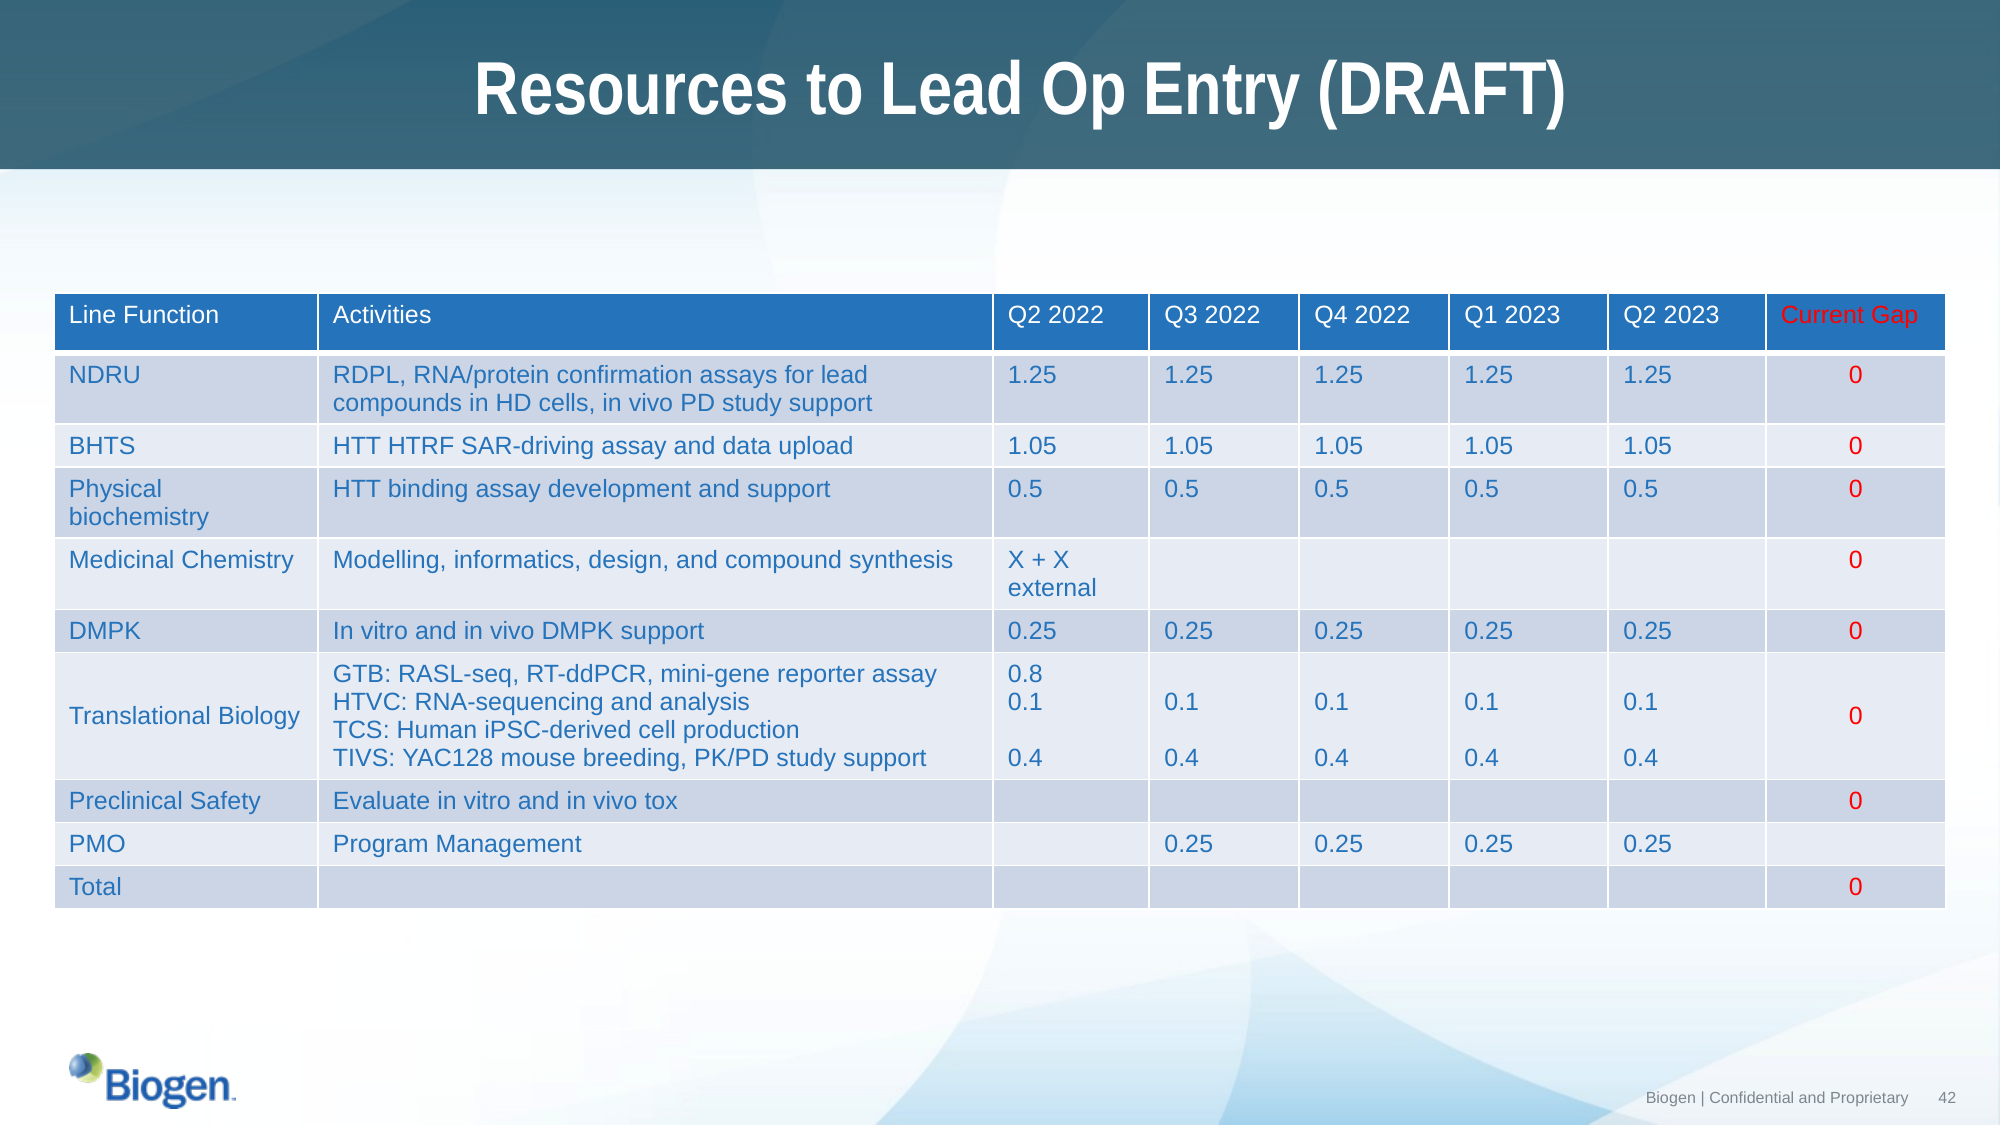

Resources to Lead Op Entry (DRAFT)
| Line Function | Activities | Q2 2022 | Q3 2022 | Q4 2022 | Q1 2023 | Q2 2023 | Current Gap |
| --- | --- | --- | --- | --- | --- | --- | --- |
| NDRU | RDPL, RNA/protein confirmation assays for lead compounds in HD cells, in vivo PD study support | 1.25 | 1.25 | 1.25 | 1.25 | 1.25 | 0 |
| BHTS | HTT HTRF SAR-driving assay and data upload | 1.05 | 1.05 | 1.05 | 1.05 | 1.05 | 0 |
| Physical biochemistry | HTT binding assay development and support | 0.5 | 0.5 | 0.5 | 0.5 | 0.5 | 0 |
| Medicinal Chemistry | Modelling, informatics, design, and compound synthesis | X + X external |  |  |  |  | 0 |
| DMPK | In vitro and in vivo DMPK support | 0.25 | 0.25 | 0.25 | 0.25 | 0.25 | 0 |
| Translational Biology | GTB: RASL-seq, RT-ddPCR, mini-gene reporter assay HTVC: RNA-sequencing and analysis TCS: Human iPSC-derived cell production TIVS: YAC128 mouse breeding, PK/PD study support | 0.8 0.1 0.4 | 0.1 0.4 | 0.1 0.4 | 0.1 0.4 | 0.1 0.4 | 0 |
| Preclinical Safety | Evaluate in vitro and in vivo tox |  |  |  |  |  | 0 |
| PMO | Program Management |  | 0.25 | 0.25 | 0.25 | 0.25 |  |
| Total |  |  |  |  |  |  | 0 |